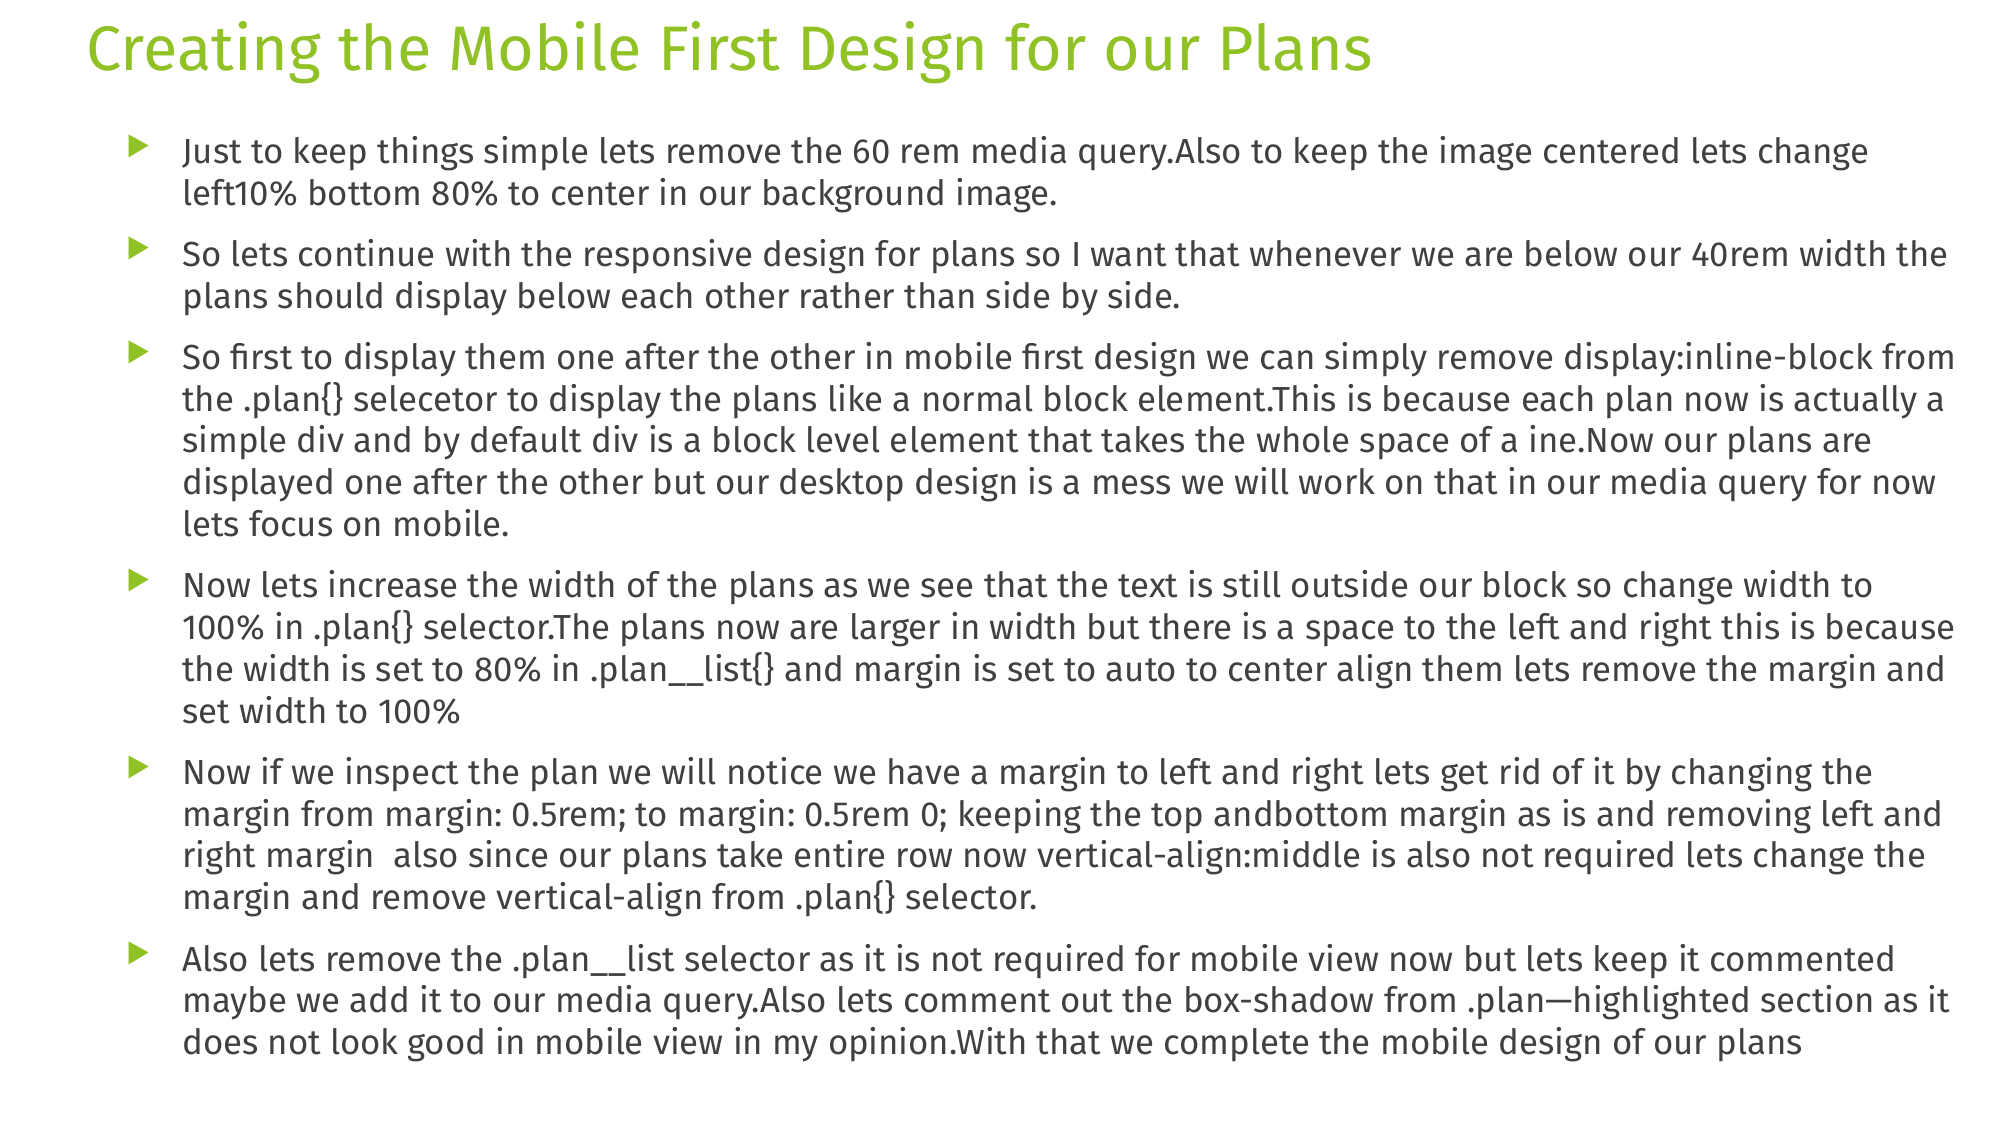

# Creating the Mobile First Design for our Plans
Just to keep things simple lets remove the 60 rem media query.Also to keep the image centered lets change left10% bottom 80% to center in our background image.
So lets continue with the responsive design for plans so I want that whenever we are below our 40rem width the plans should display below each other rather than side by side.
So first to display them one after the other in mobile first design we can simply remove display:inline-block from the .plan{} selecetor to display the plans like a normal block element.This is because each plan now is actually a simple div and by default div is a block level element that takes the whole space of a ine.Now our plans are displayed one after the other but our desktop design is a mess we will work on that in our media query for now lets focus on mobile.
Now lets increase the width of the plans as we see that the text is still outside our block so change width to 100% in .plan{} selector.The plans now are larger in width but there is a space to the left and right this is because the width is set to 80% in .plan__list{} and margin is set to auto to center align them lets remove the margin and set width to 100%
Now if we inspect the plan we will notice we have a margin to left and right lets get rid of it by changing the margin from margin: 0.5rem; to margin: 0.5rem 0; keeping the top andbottom margin as is and removing left and right margin  also since our plans take entire row now vertical-align:middle is also not required lets change the margin and remove vertical-align from .plan{} selector.
Also lets remove the .plan__list selector as it is not required for mobile view now but lets keep it commented maybe we add it to our media query.Also lets comment out the box-shadow from .plan—highlighted section as it does not look good in mobile view in my opinion.With that we complete the mobile design of our plans